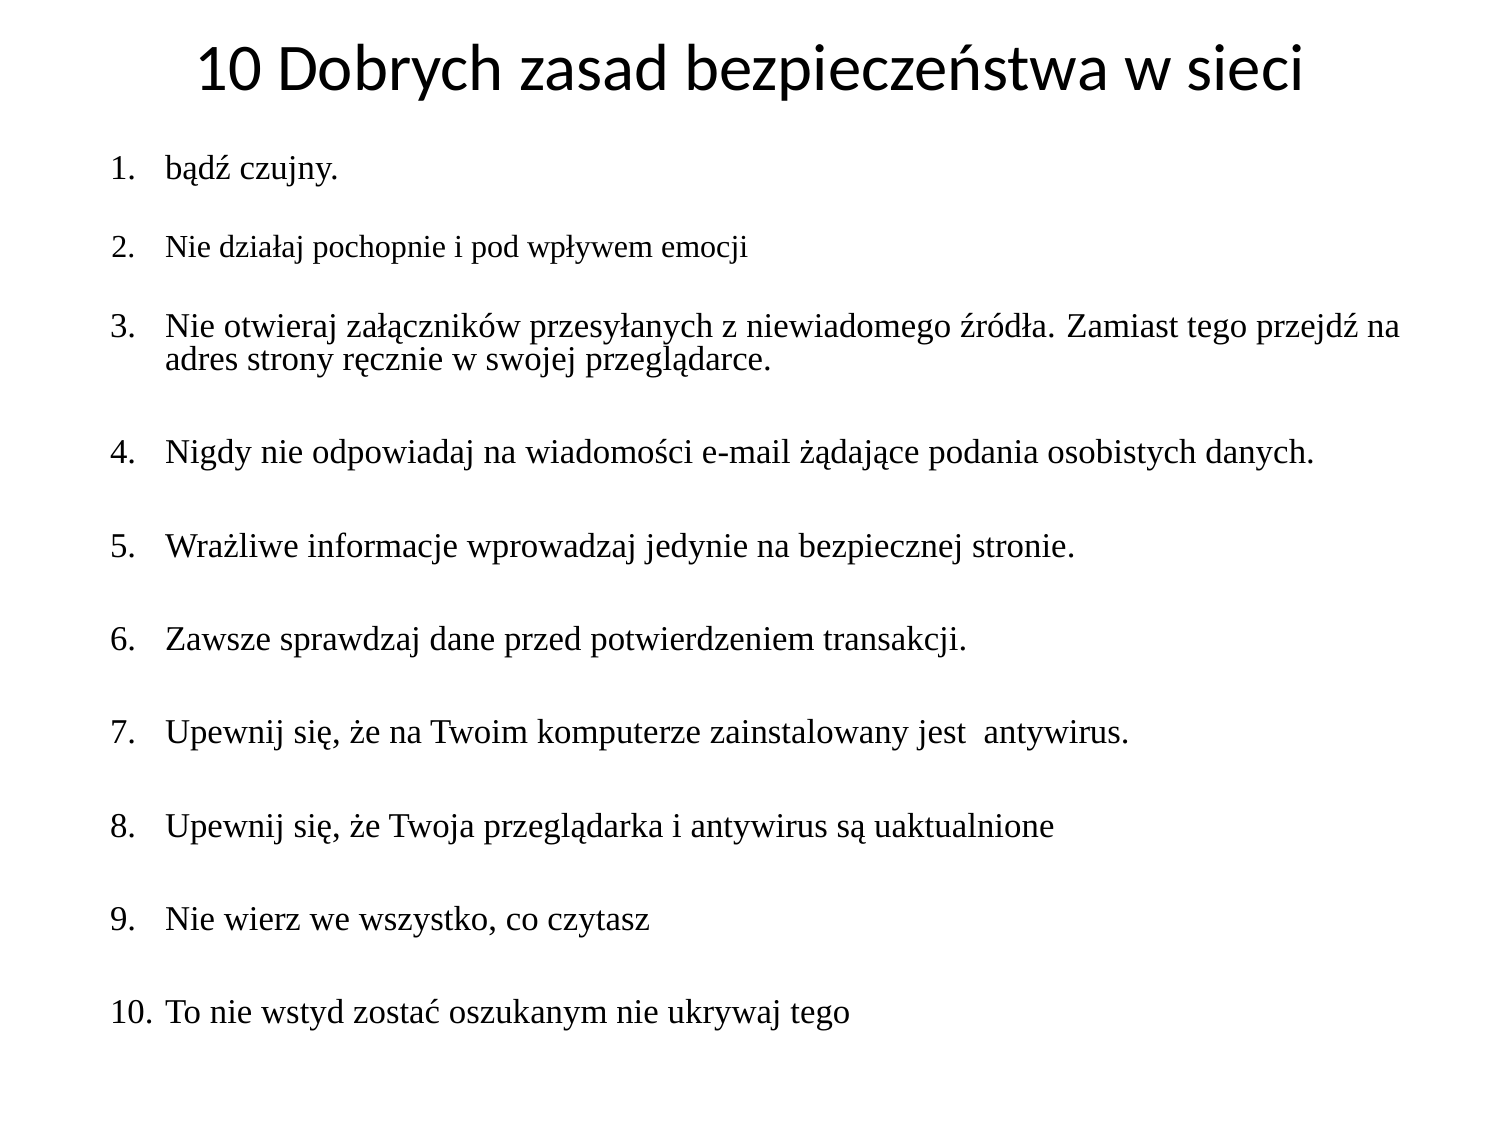

10 Dobrych zasad bezpieczeństwa w sieci
bądź czujny.

Nie działaj pochopnie i pod wpływem emocji

Nie otwieraj załączników przesyłanych z niewiadomego źródła. Zamiast tego przejdź na adres strony ręcznie w swojej przeglądarce.

Nigdy nie odpowiadaj na wiadomości e-mail żądające podania osobistych danych.

Wrażliwe informacje wprowadzaj jedynie na bezpiecznej stronie.

Zawsze sprawdzaj dane przed potwierdzeniem transakcji.

Upewnij się, że na Twoim komputerze zainstalowany jest  antywirus.

Upewnij się, że Twoja przeglądarka i antywirus są uaktualnione

Nie wierz we wszystko, co czytasz

To nie wstyd zostać oszukanym nie ukrywaj tego